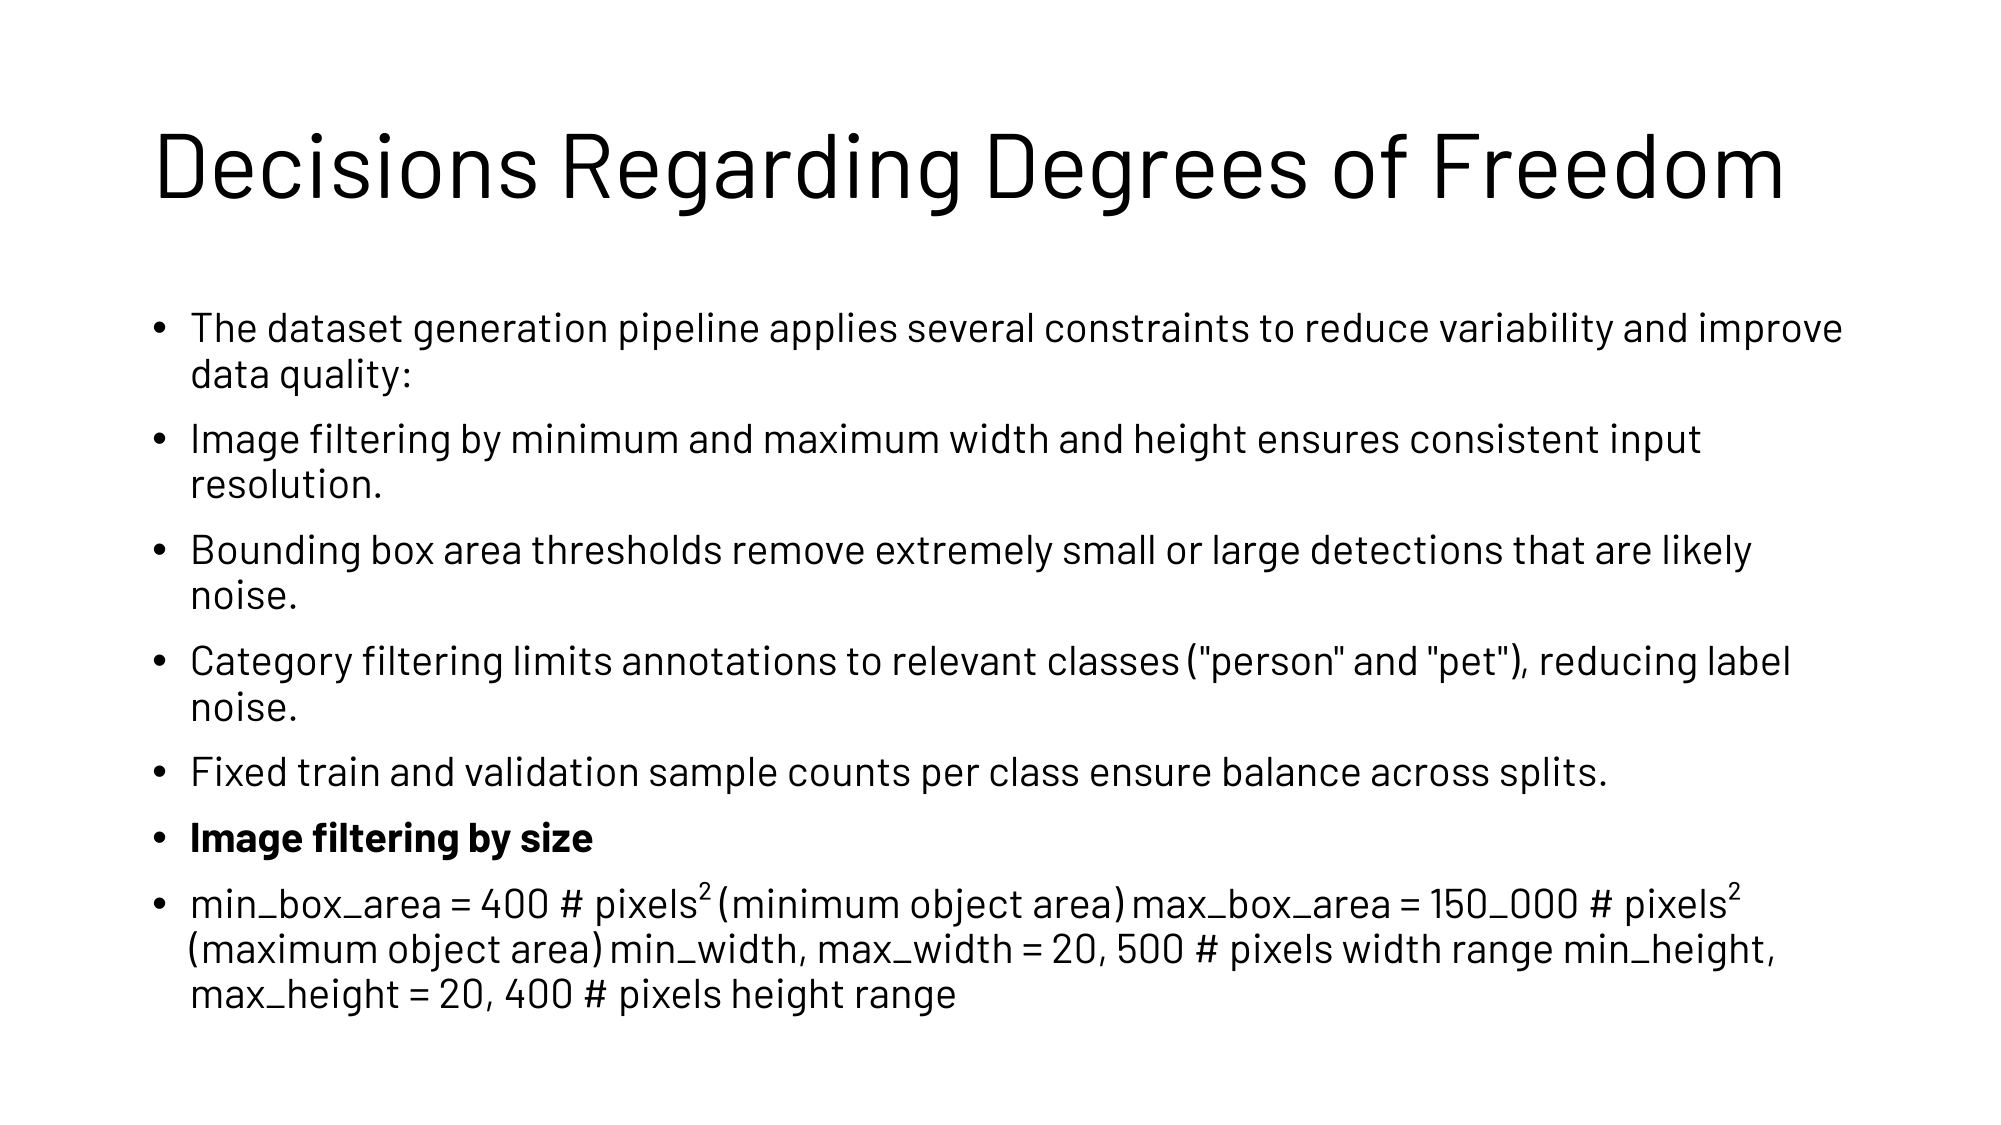

# Decisions Regarding Degrees of Freedom
The dataset generation pipeline applies several constraints to reduce variability and improve data quality:
Image filtering by minimum and maximum width and height ensures consistent input resolution.
Bounding box area thresholds remove extremely small or large detections that are likely noise.
Category filtering limits annotations to relevant classes ("person" and "pet"), reducing label noise.
Fixed train and validation sample counts per class ensure balance across splits.
Image filtering by size
min_box_area = 400 # pixels² (minimum object area) max_box_area = 150_000 # pixels² (maximum object area) min_width, max_width = 20, 500 # pixels width range min_height, max_height = 20, 400 # pixels height range